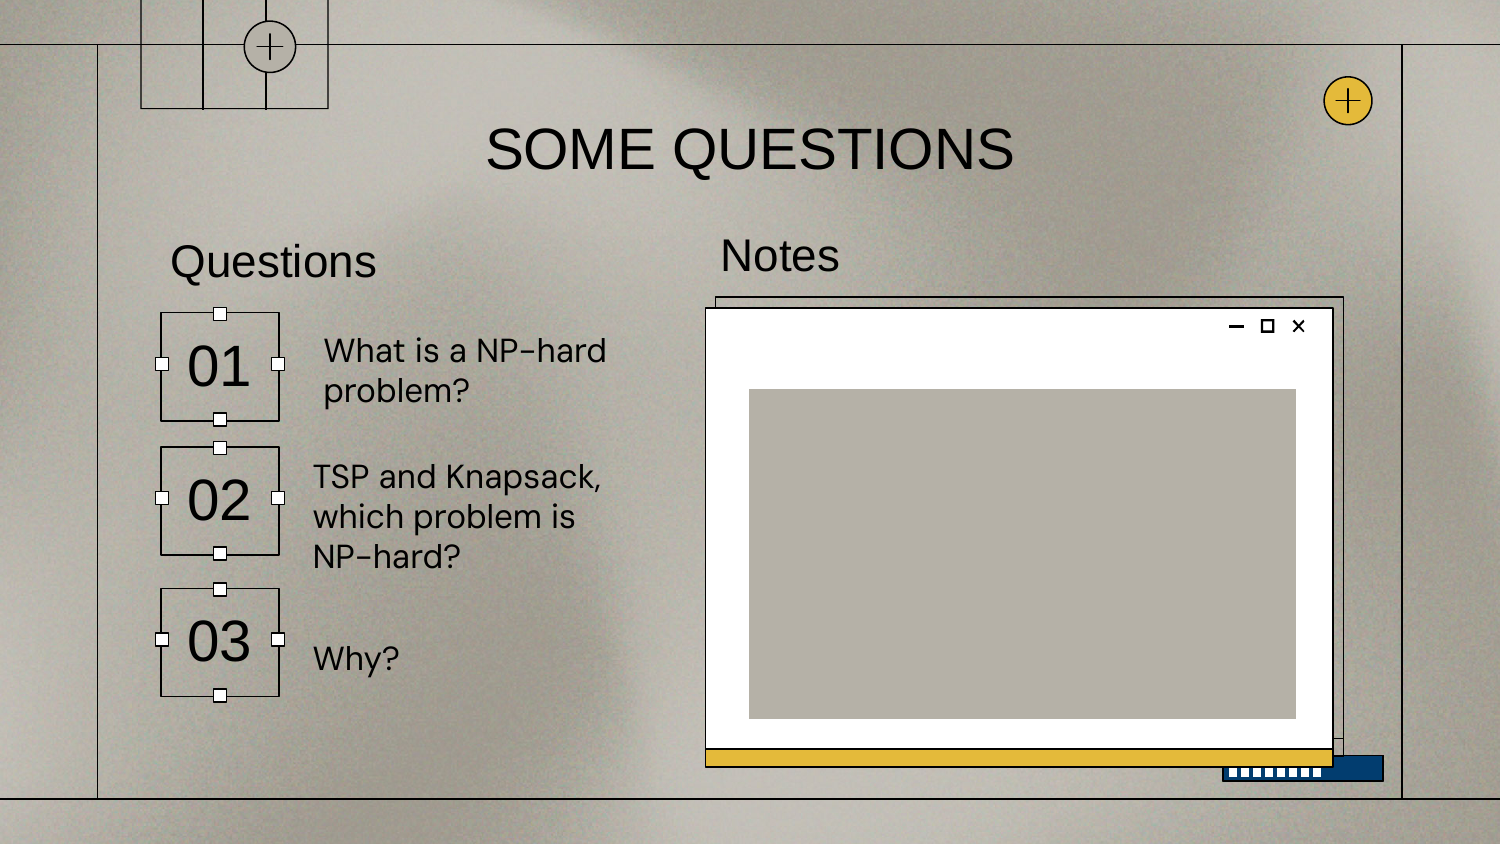

# SOME QUESTIONS
Notes
Questions

01
What is a NP-hard problem?

02
TSP and Knapsack, which problem is NP-hard?

03
Why?